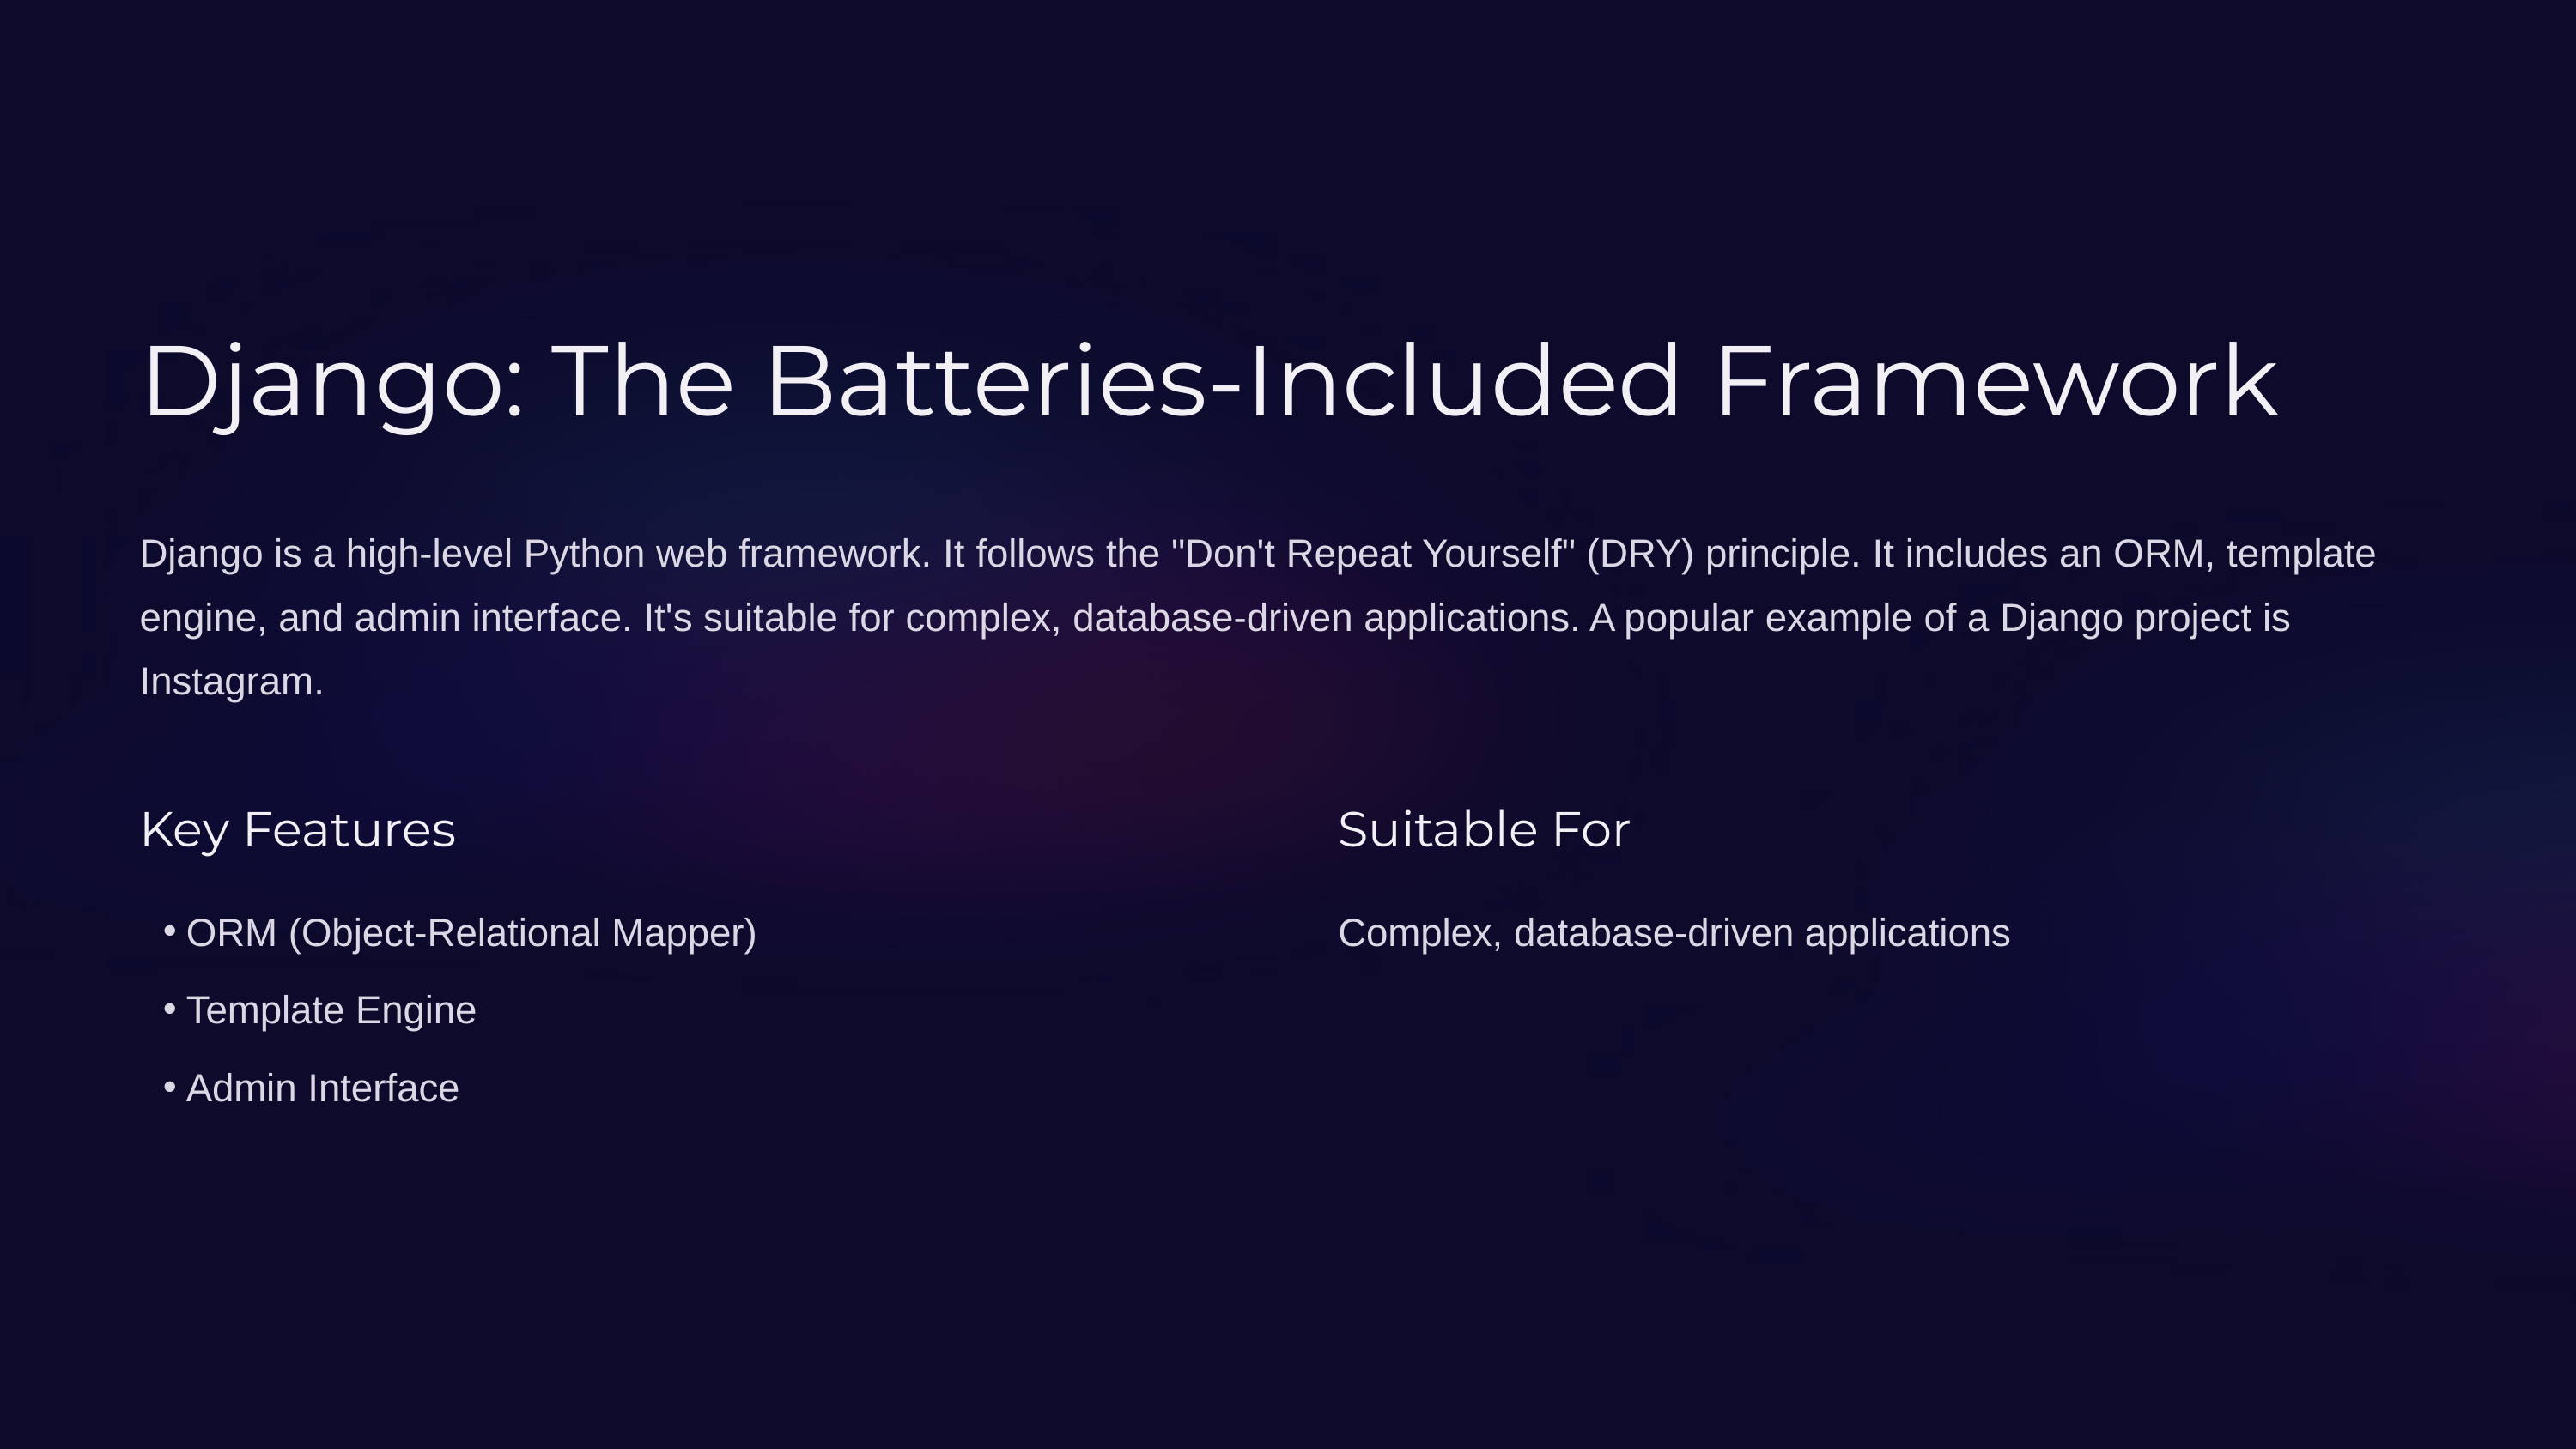

Django: The Batteries-Included Framework

Django is a high-level Python web framework. It follows the "Don't Repeat Yourself" (DRY) principle. It includes an ORM, template engine, and admin interface. It's suitable for complex, database-driven applications. A popular example of a Django project is Instagram.

Key Features

Suitable For

ORM (Object-Relational Mapper)

Complex, database-driven applications

Template Engine

Admin Interface